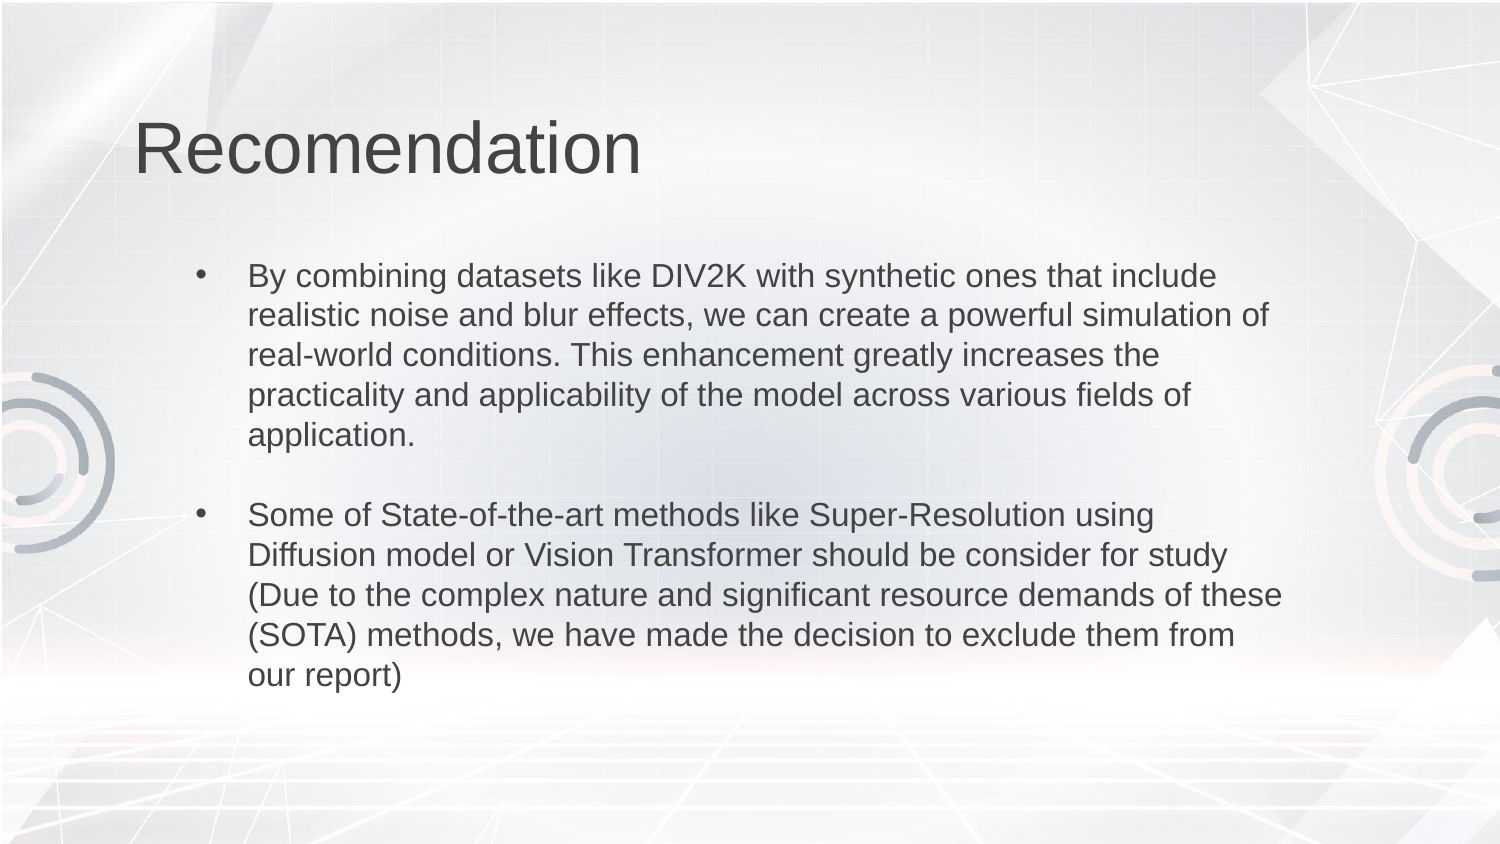

# Recomendation
By combining datasets like DIV2K with synthetic ones that include realistic noise and blur effects, we can create a powerful simulation of real-world conditions. This enhancement greatly increases the practicality and applicability of the model across various fields of application.

Some of State-of-the-art methods like Super-Resolution using Diffusion model or Vision Transformer should be consider for study (Due to the complex nature and significant resource demands of these (SOTA) methods, we have made the decision to exclude them from our report)